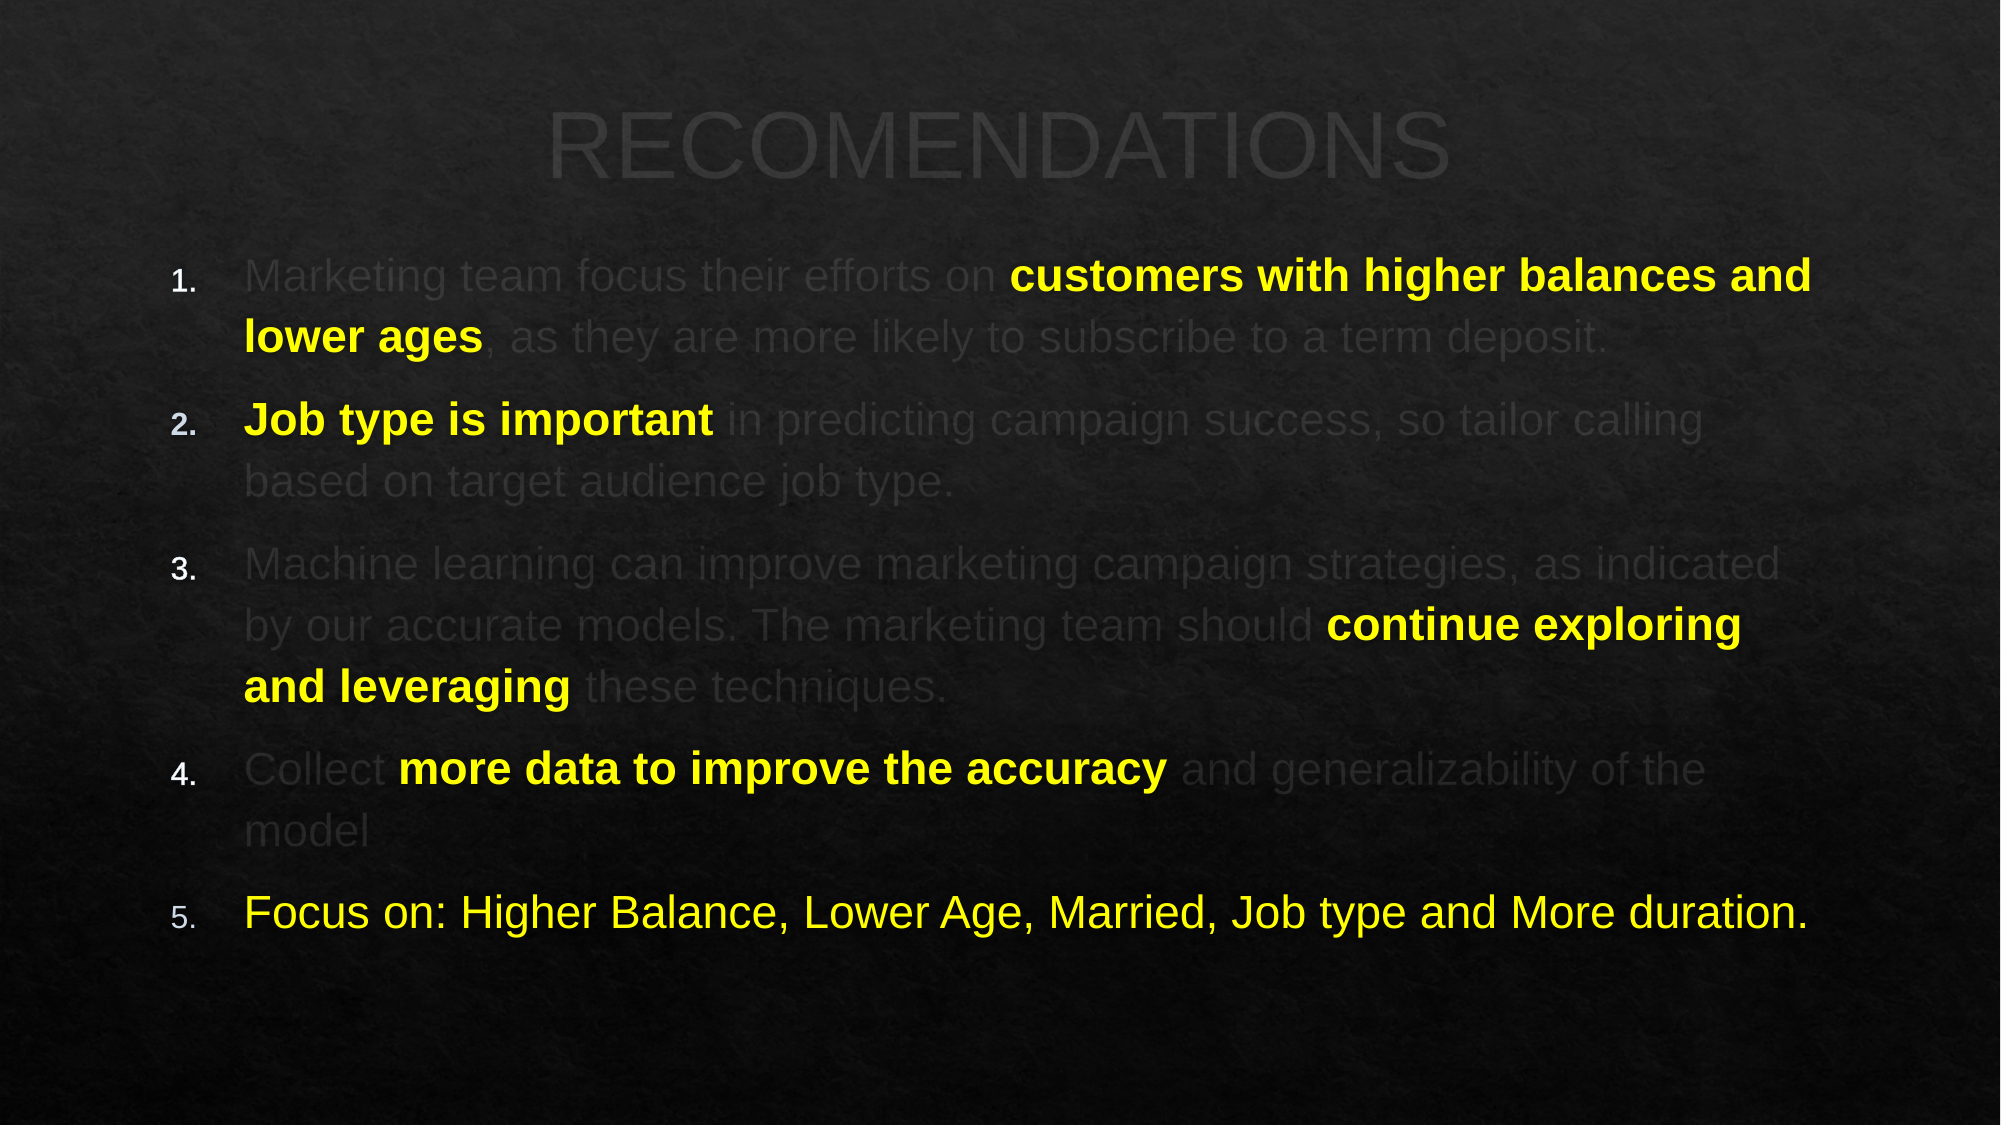

# RECOMENDATIONS
Marketing team focus their efforts on customers with higher balances and lower ages, as they are more likely to subscribe to a term deposit.
Job type is important in predicting campaign success, so tailor calling based on target audience job type.
Machine learning can improve marketing campaign strategies, as indicated by our accurate models. The marketing team should continue exploring and leveraging these techniques.
Collect more data to improve the accuracy and generalizability of the model
Focus on: Higher Balance, Lower Age, Married, Job type and More duration.